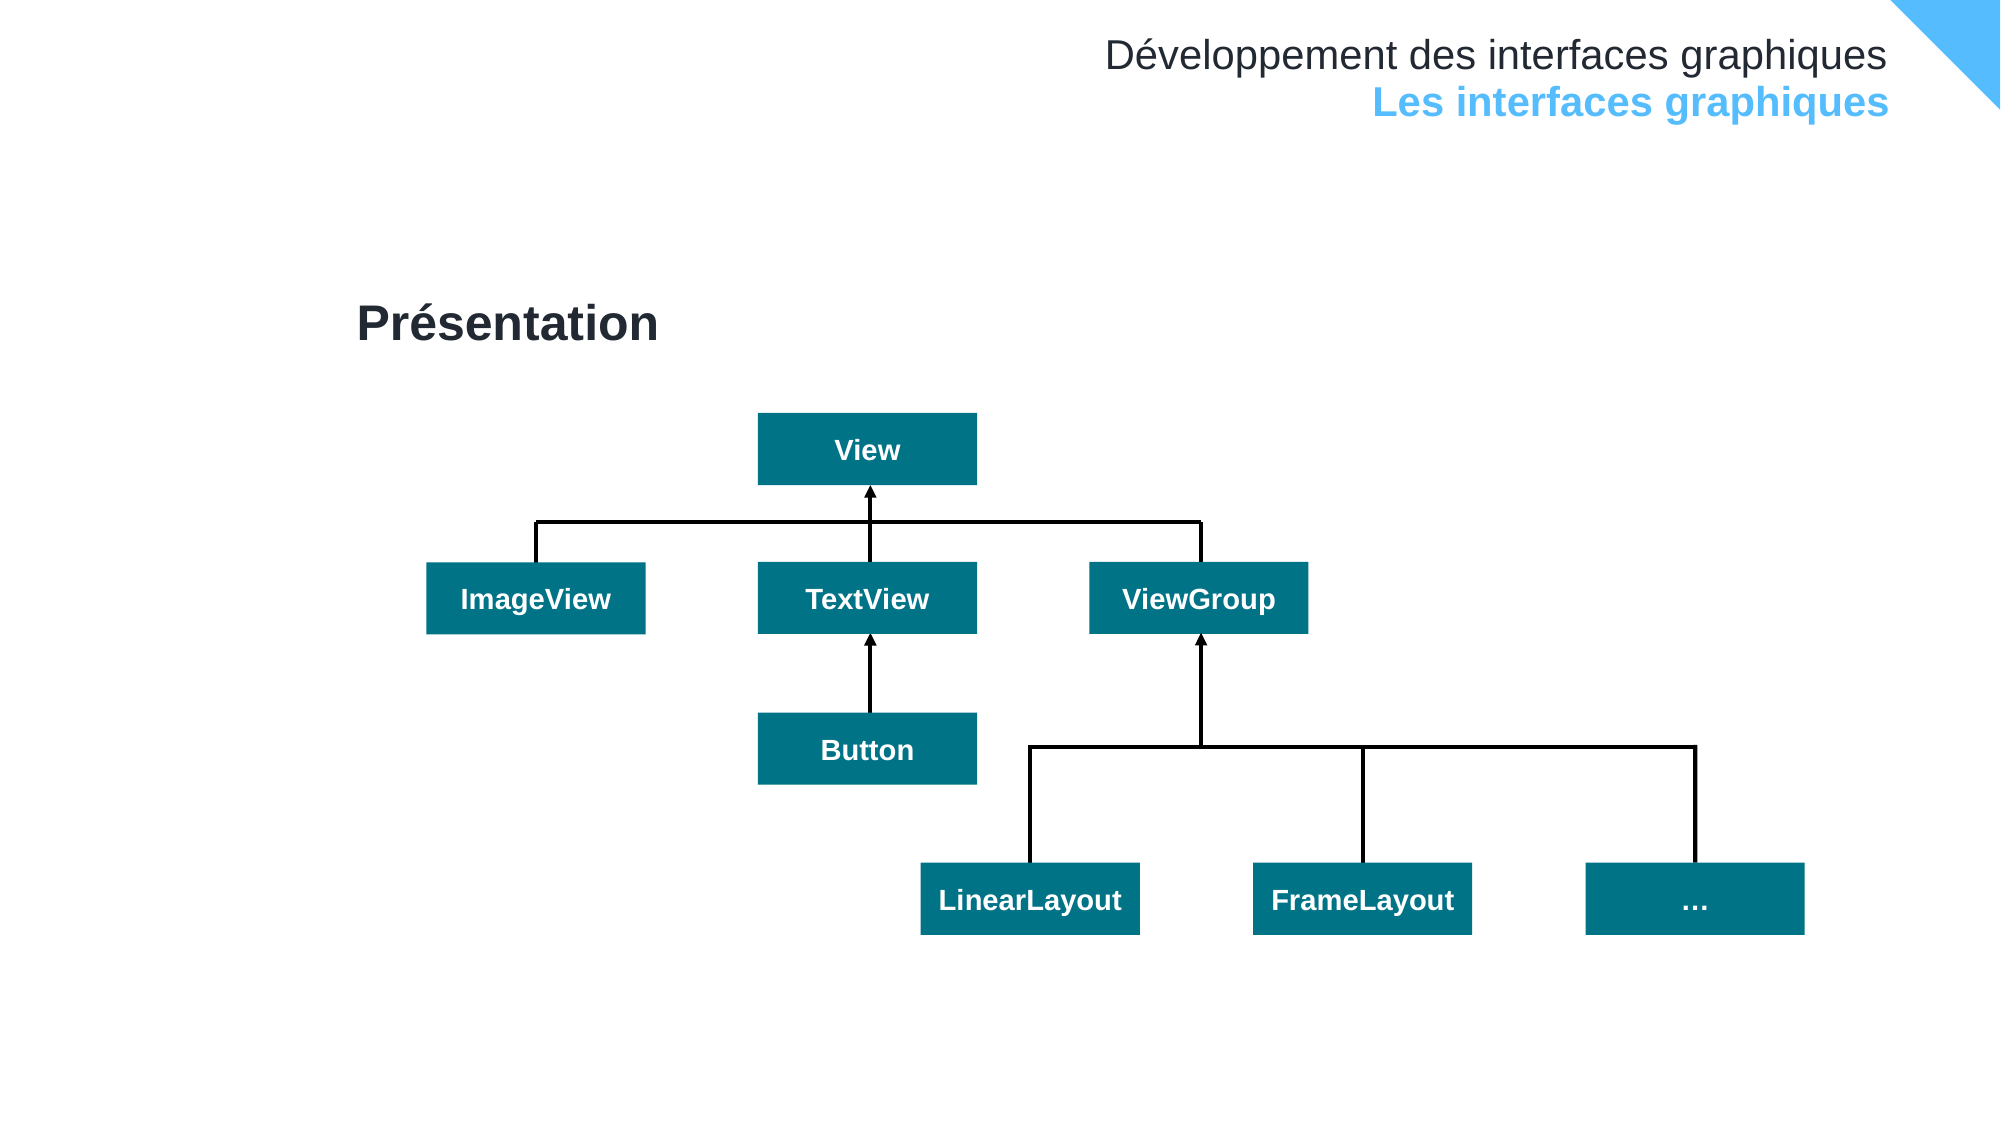

# Développement des interfaces graphiques
Les interfaces graphiques
Présentation
View
TextView
ViewGroup
ImageView
Button
…
LinearLayout
FrameLayout